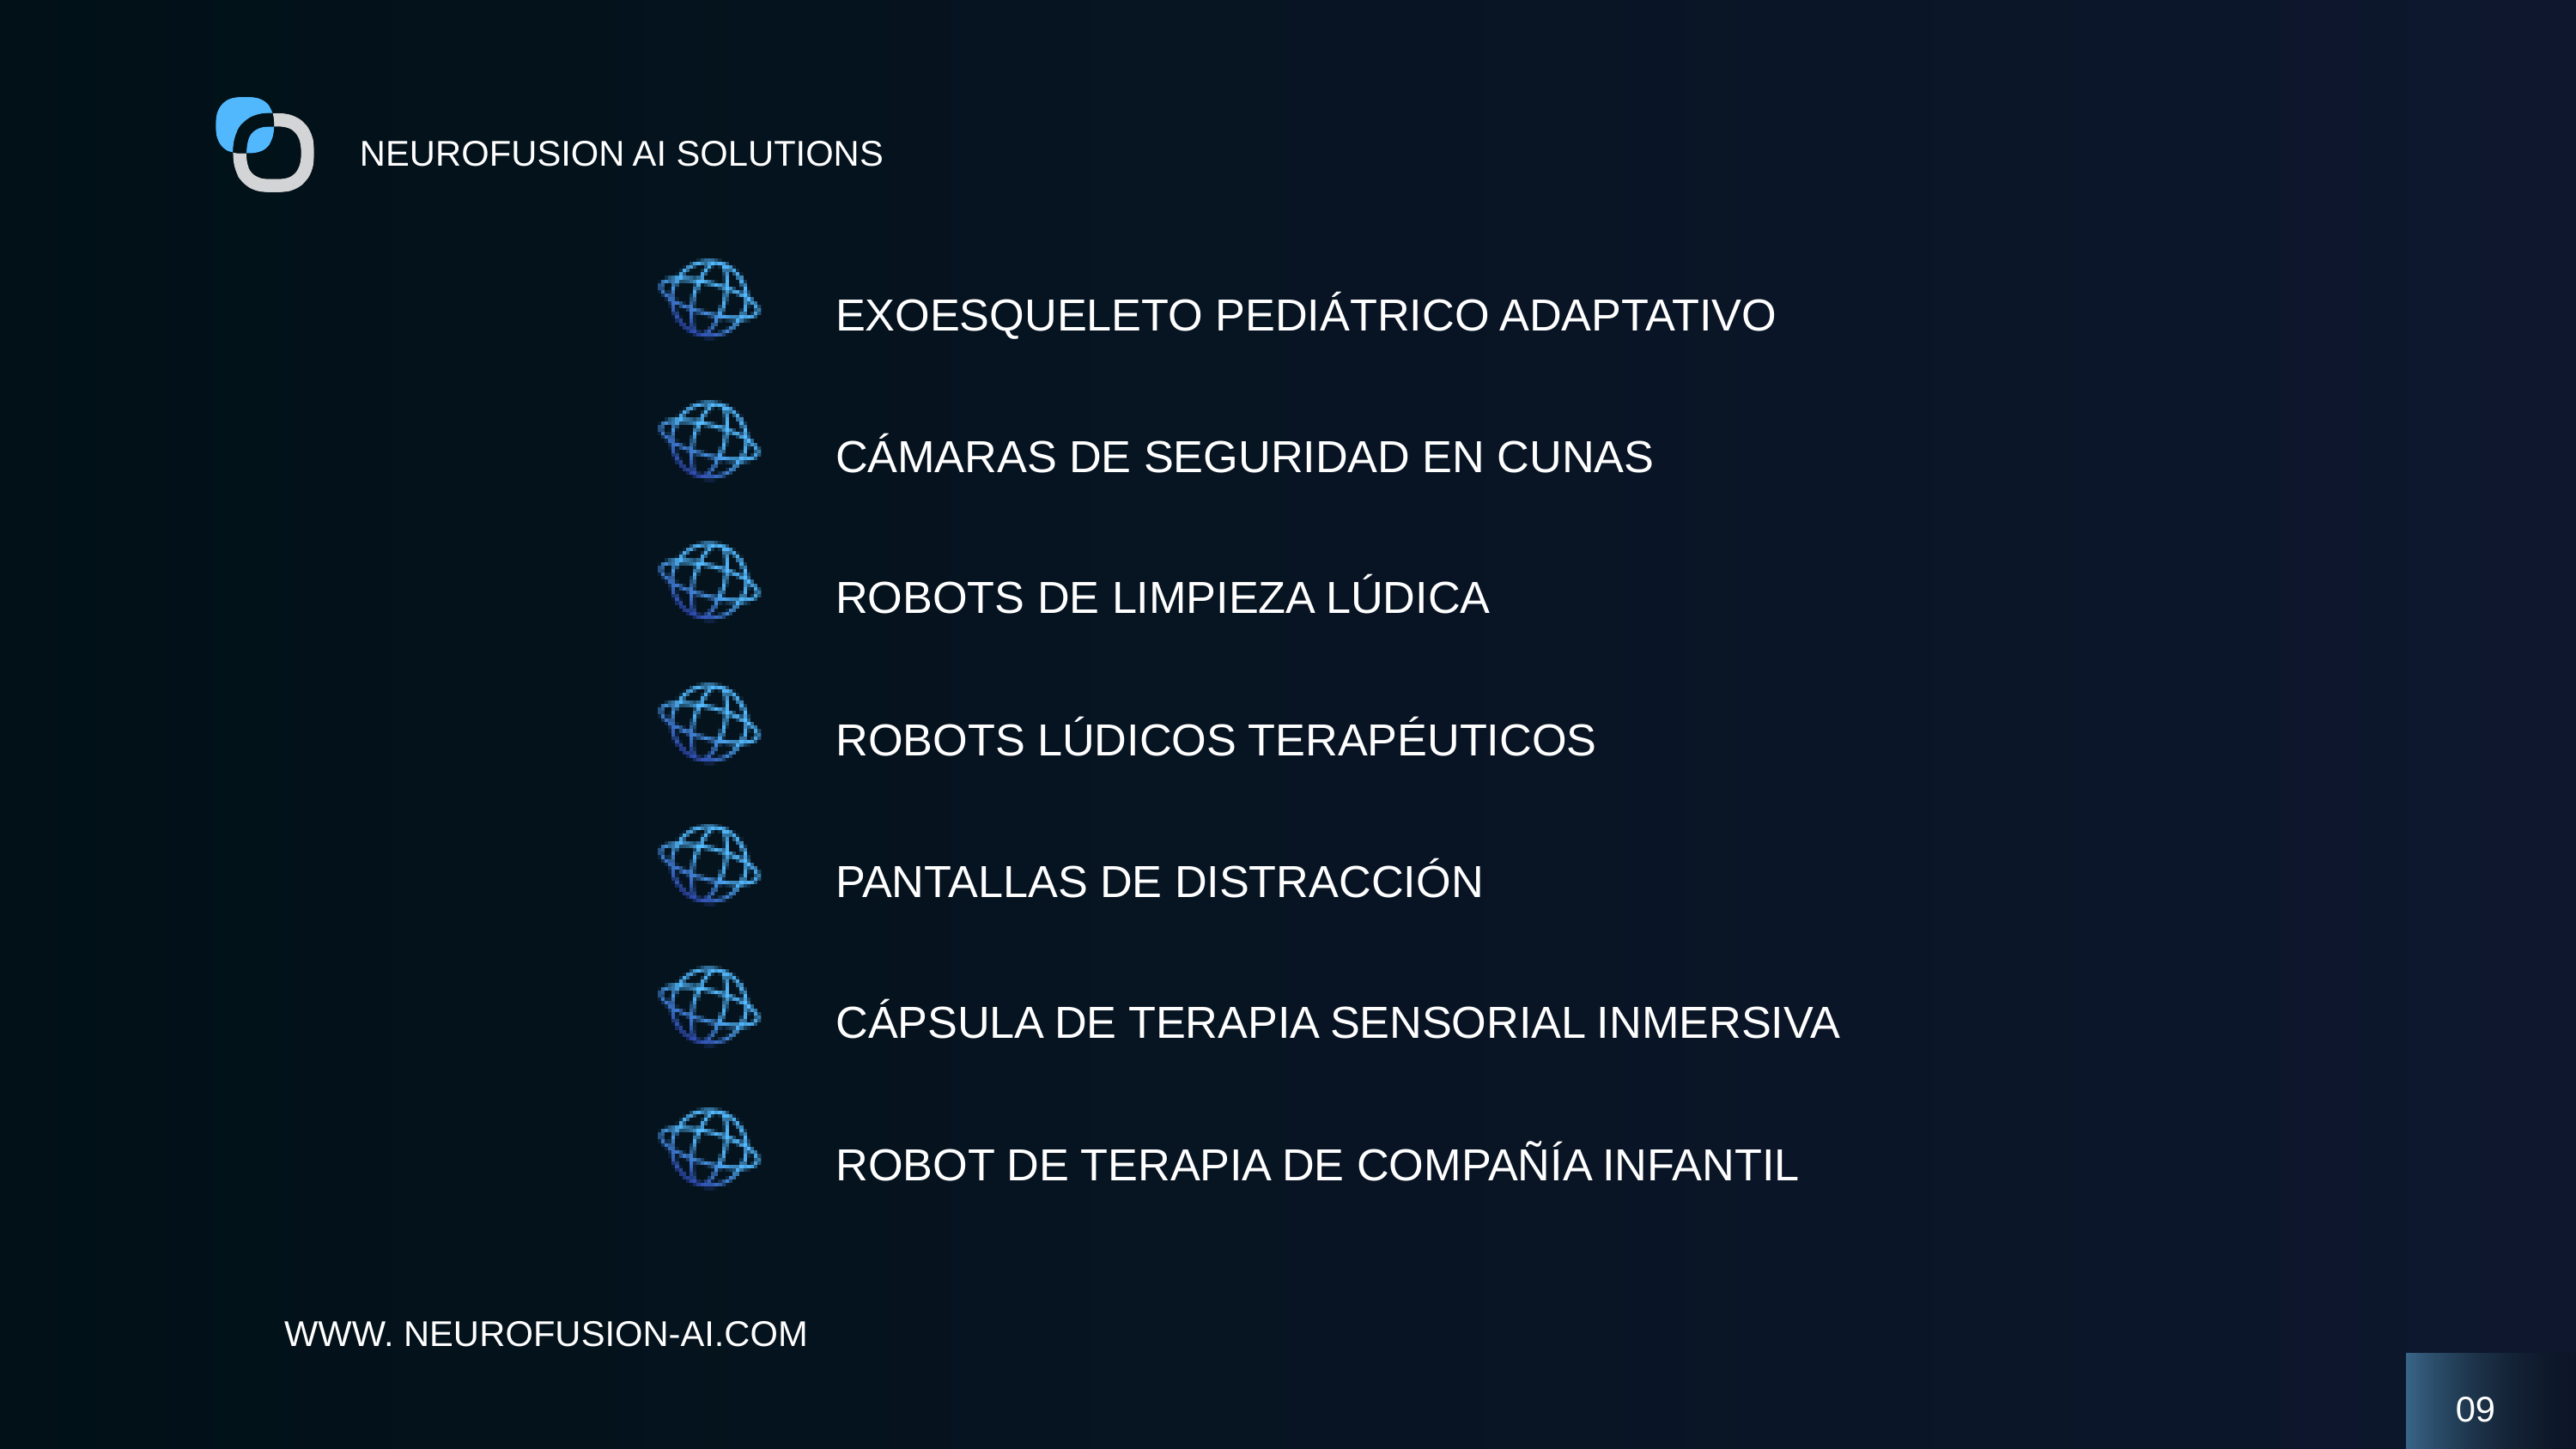

NEUROFUSION AI SOLUTIONS

EXOESQUELETO PEDIÁTRICO ADAPTATIVO

CÁMARAS DE SEGURIDAD EN CUNAS

ROBOTS DE LIMPIEZA LÚDICA

ROBOTS LÚDICOS TERAPÉUTICOS

PANTALLAS DE DISTRACCIÓN

CÁPSULA DE TERAPIA SENSORIAL INMERSIVA

ROBOT DE TERAPIA DE COMPAÑÍA INFANTIL
WWW. NEUROFUSION-AI.COM

09